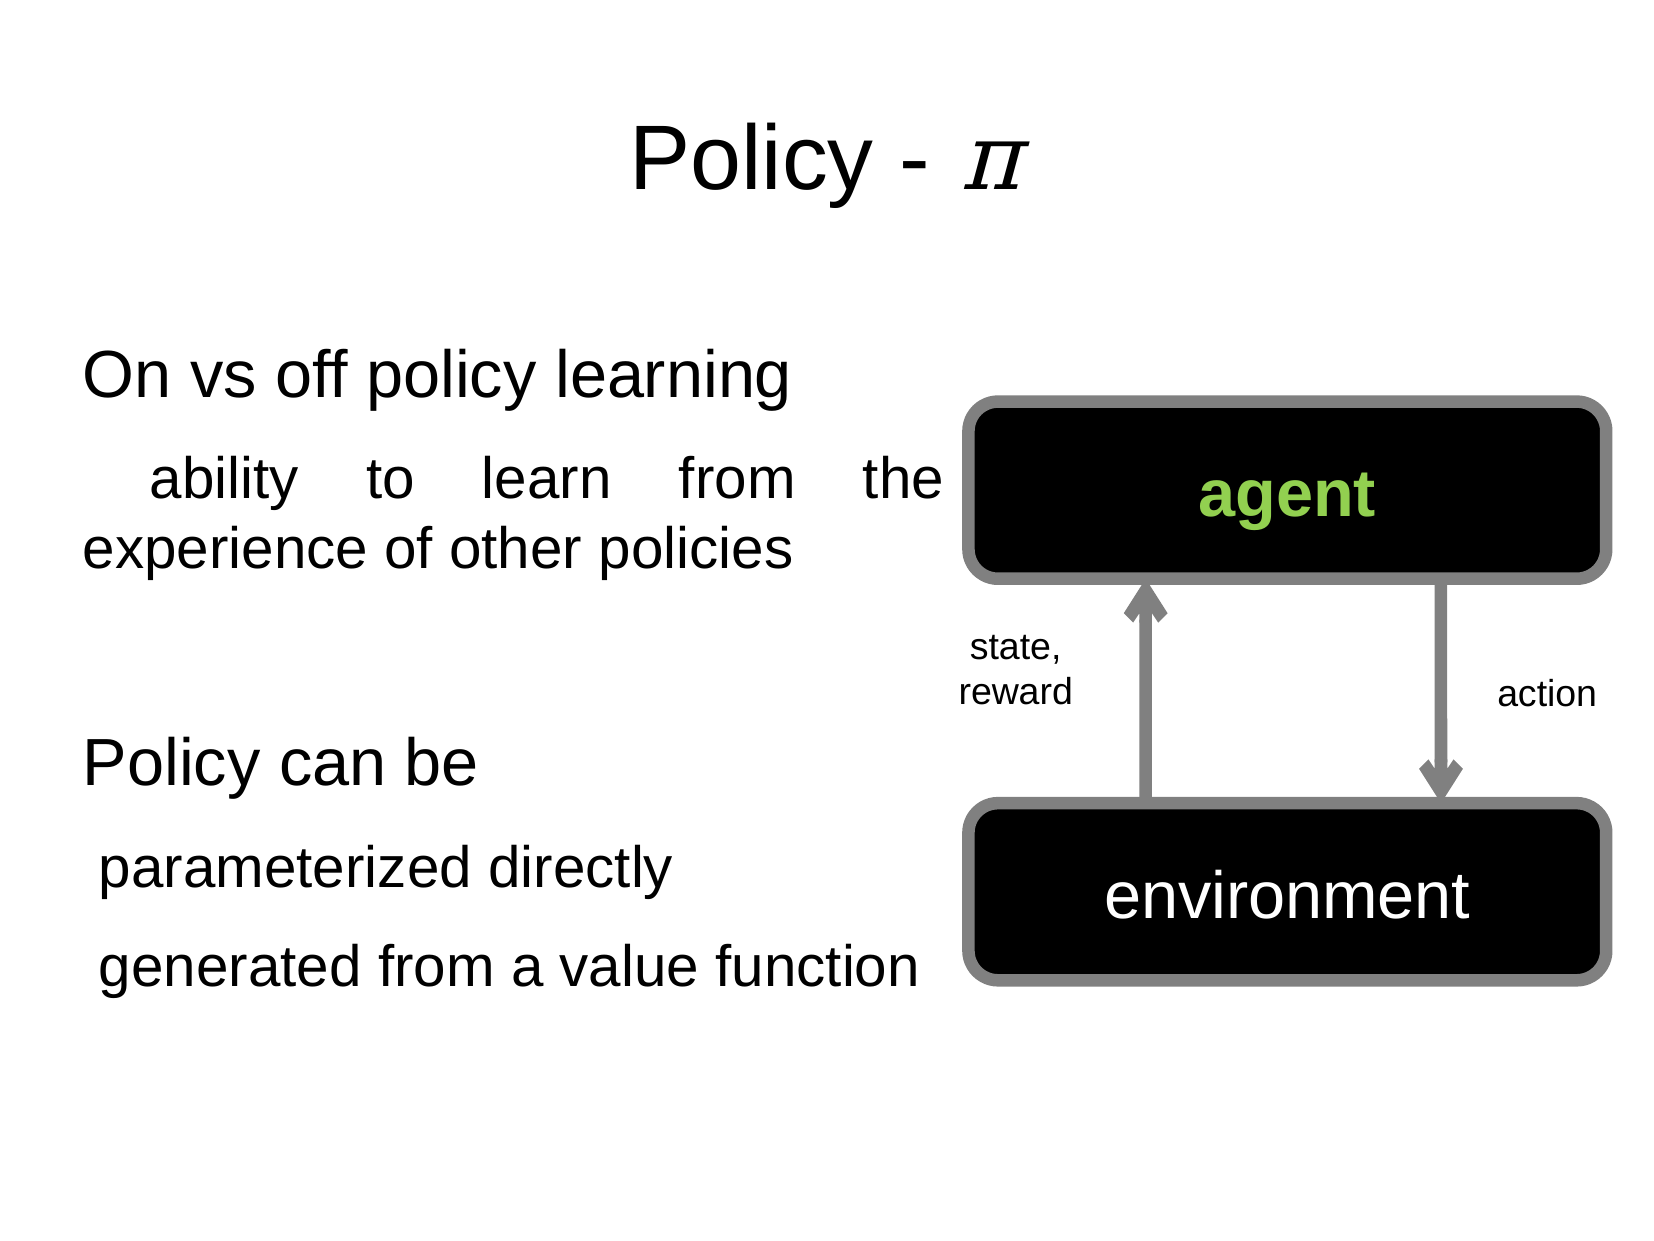

Policy - π
On vs off policy learning
 ability to learn from the experience of other policies

Policy can be
 parameterized directly
 generated from a value function

agent
state,
reward

action
environment